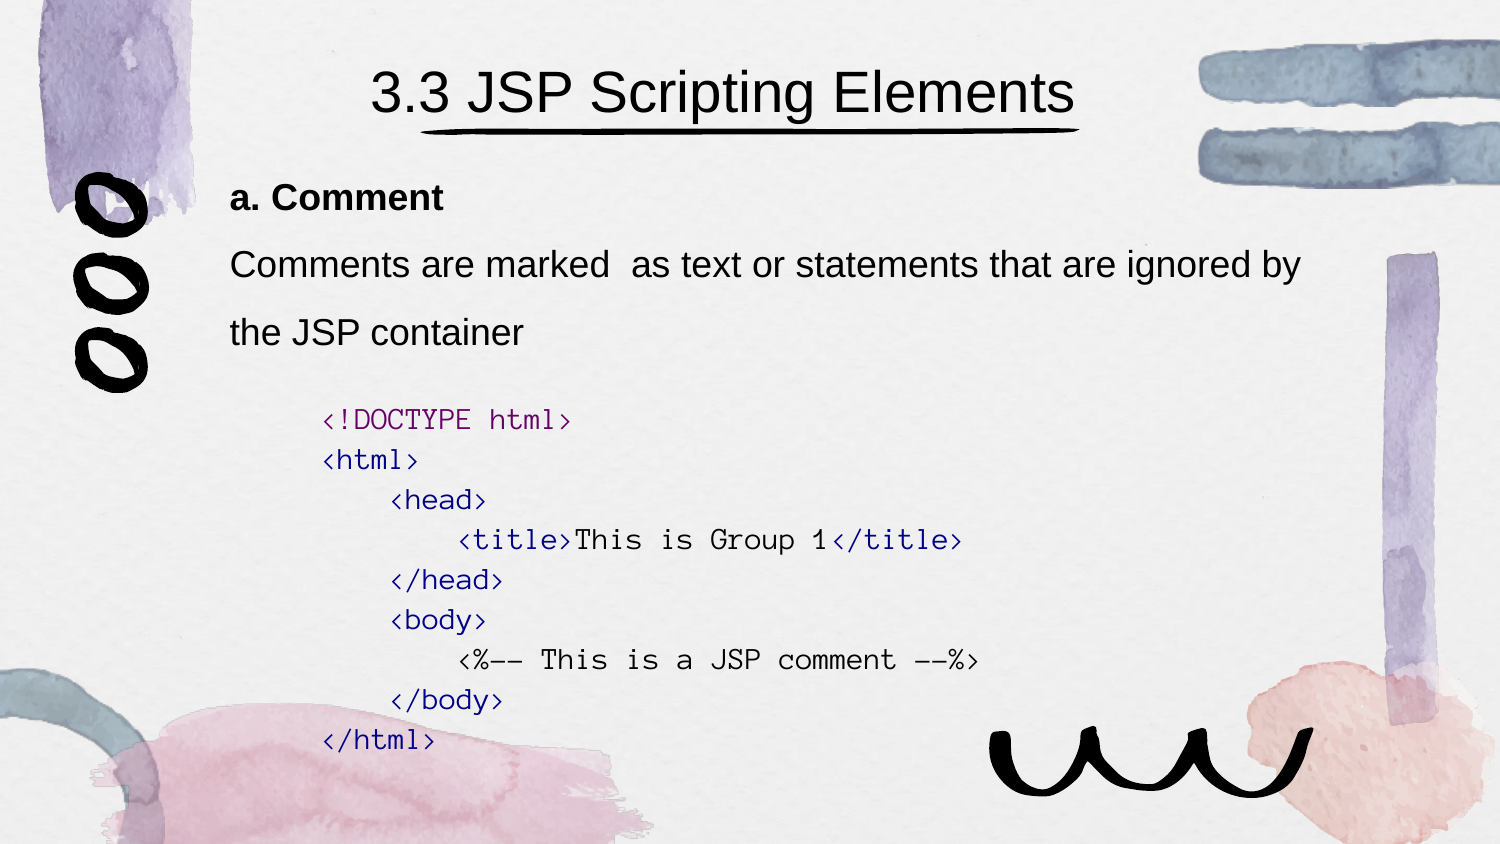

# 3.3 JSP Scripting Elements
a. Comment
Comments are marked  as text or statements that are ignored by the JSP container

<!DOCTYPE html>
<html>
    <head>
        <title>This is Group 1</title>
    </head>
    <body>
        <%-- This is a JSP comment --%>
    </body>
</html>